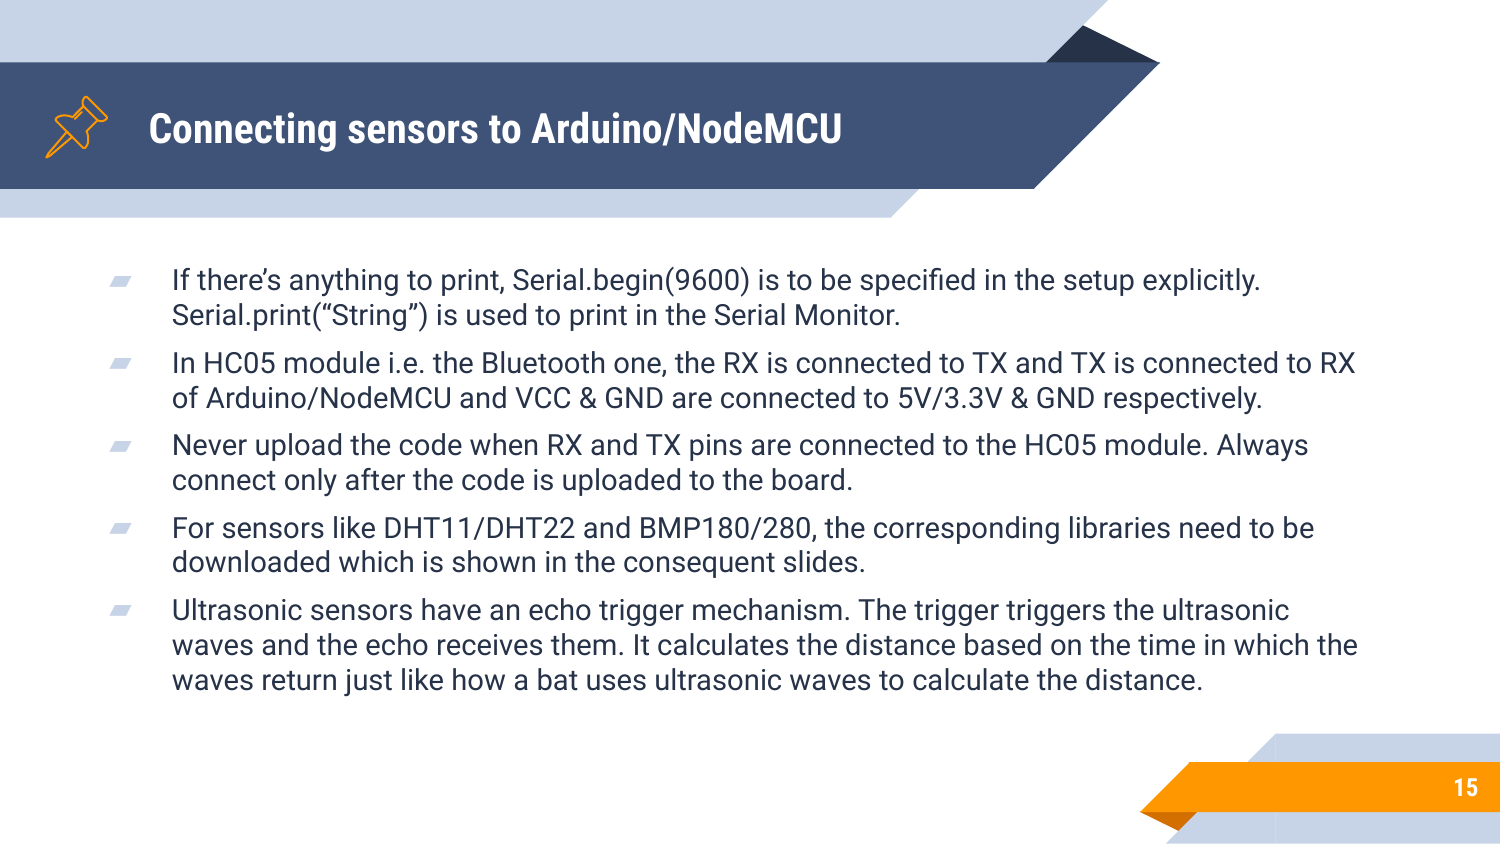

# Connecting sensors to Arduino/NodeMCU

If there’s anything to print, Serial.begin(9600) is to be specified in the setup explicitly. Serial.print(“String”) is used to print in the Serial Monitor.
In HC05 module i.e. the Bluetooth one, the RX is connected to TX and TX is connected to RX of Arduino/NodeMCU and VCC & GND are connected to 5V/3.3V & GND respectively.
Never upload the code when RX and TX pins are connected to the HC05 module. Always connect only after the code is uploaded to the board.
For sensors like DHT11/DHT22 and BMP180/280, the corresponding libraries need to be downloaded which is shown in the consequent slides.
Ultrasonic sensors have an echo trigger mechanism. The trigger triggers the ultrasonic waves and the echo receives them. It calculates the distance based on the time in which the waves return just like how a bat uses ultrasonic waves to calculate the distance.

15